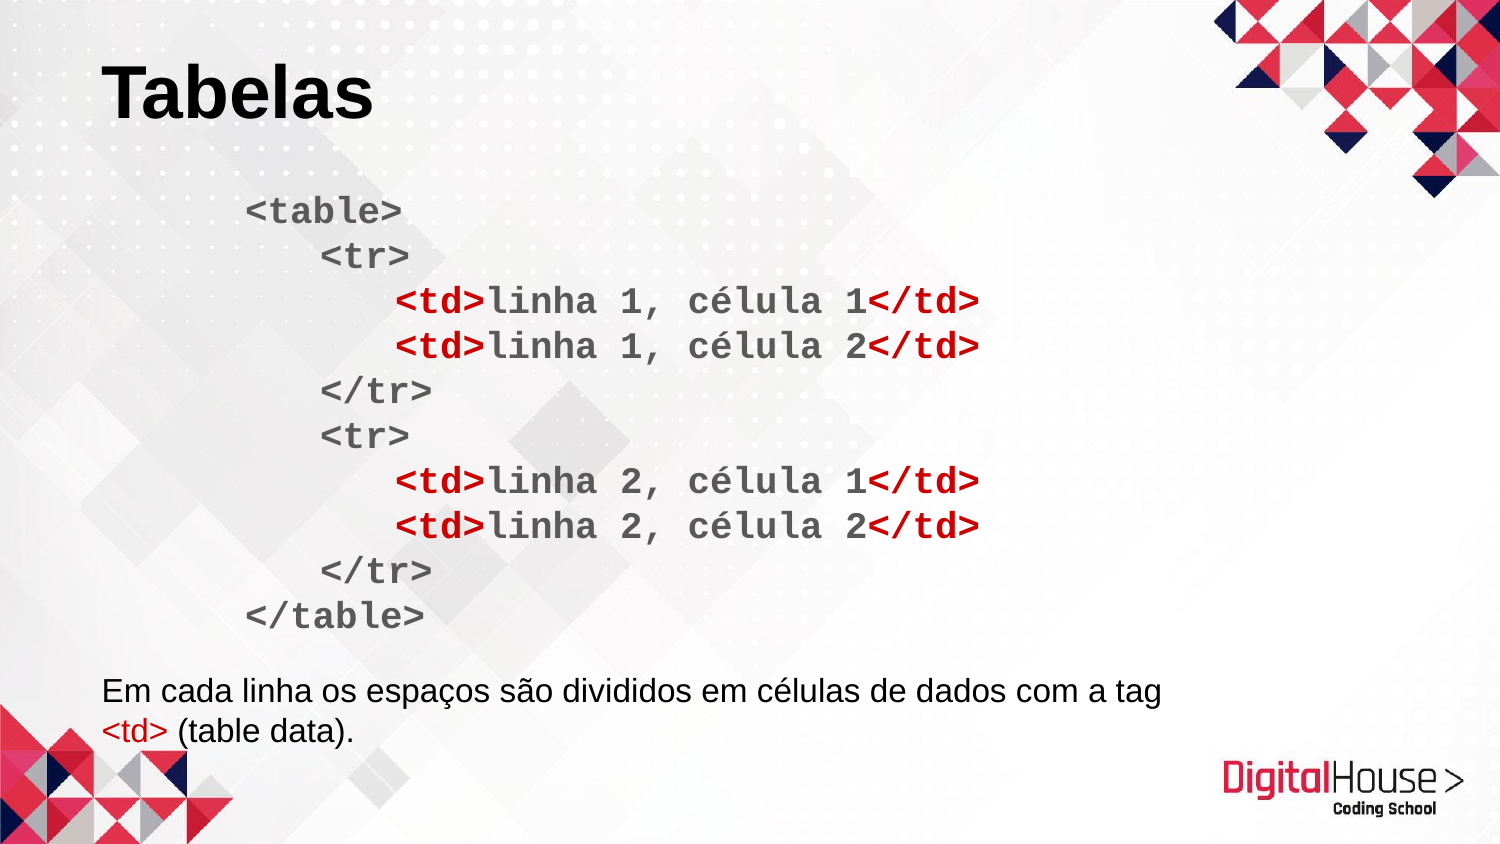

Tabelas
<table>
<tr>
<td>linha 1, célula 1</td>
<td>linha 1, célula 2</td>
</tr>
<tr>
<td>linha 2, célula 1</td>
<td>linha 2, célula 2</td>
</tr>
</table>
Em cada linha os espaços são divididos em células de dados com a tag <td> (table data).